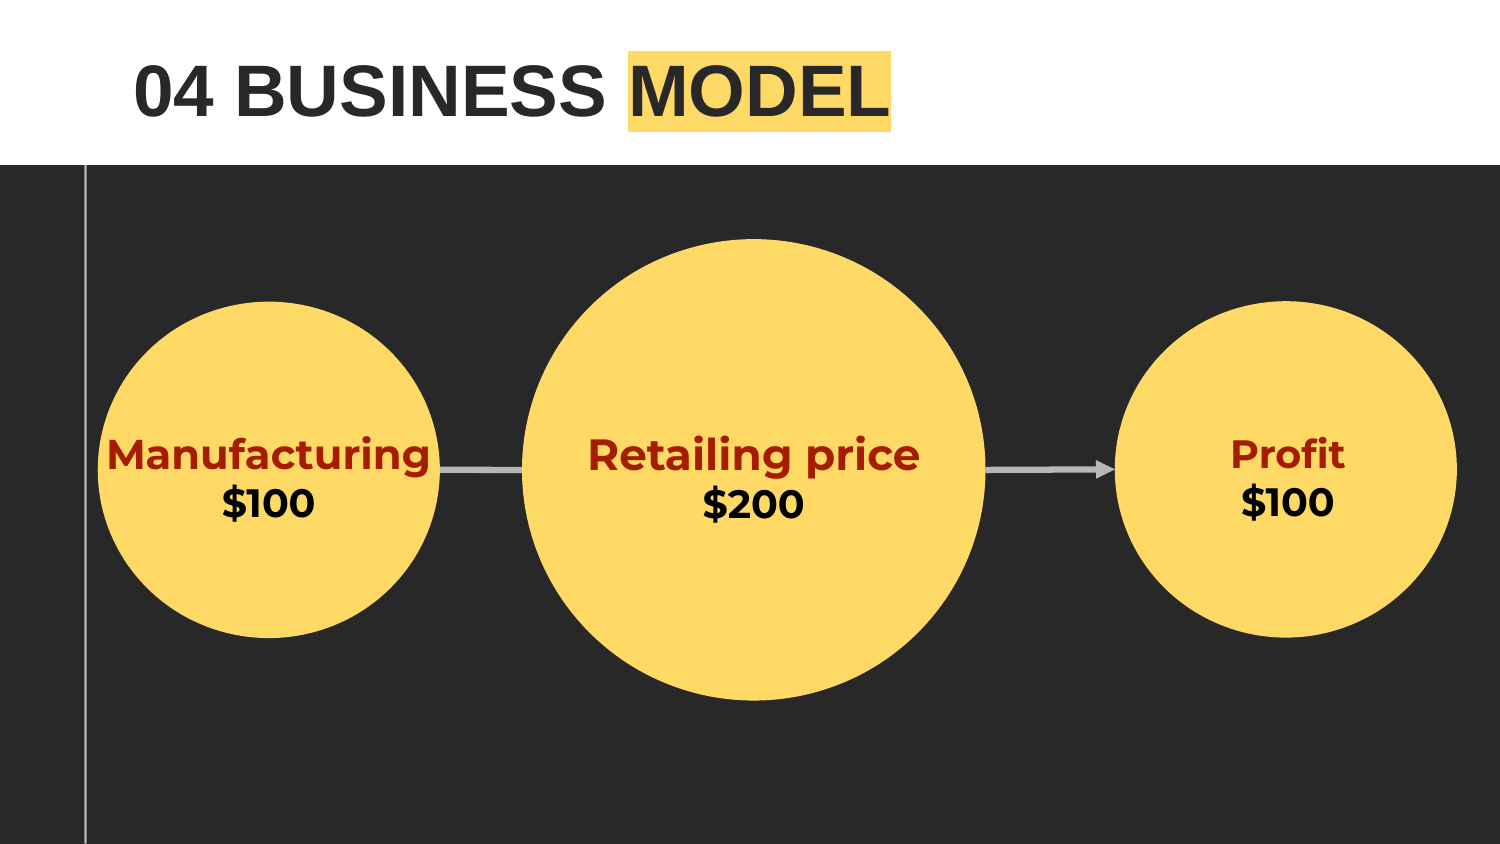

# 04 BUSINESS MODEL

Retailing price
$200
Manufacturing
$100
Profit
$100